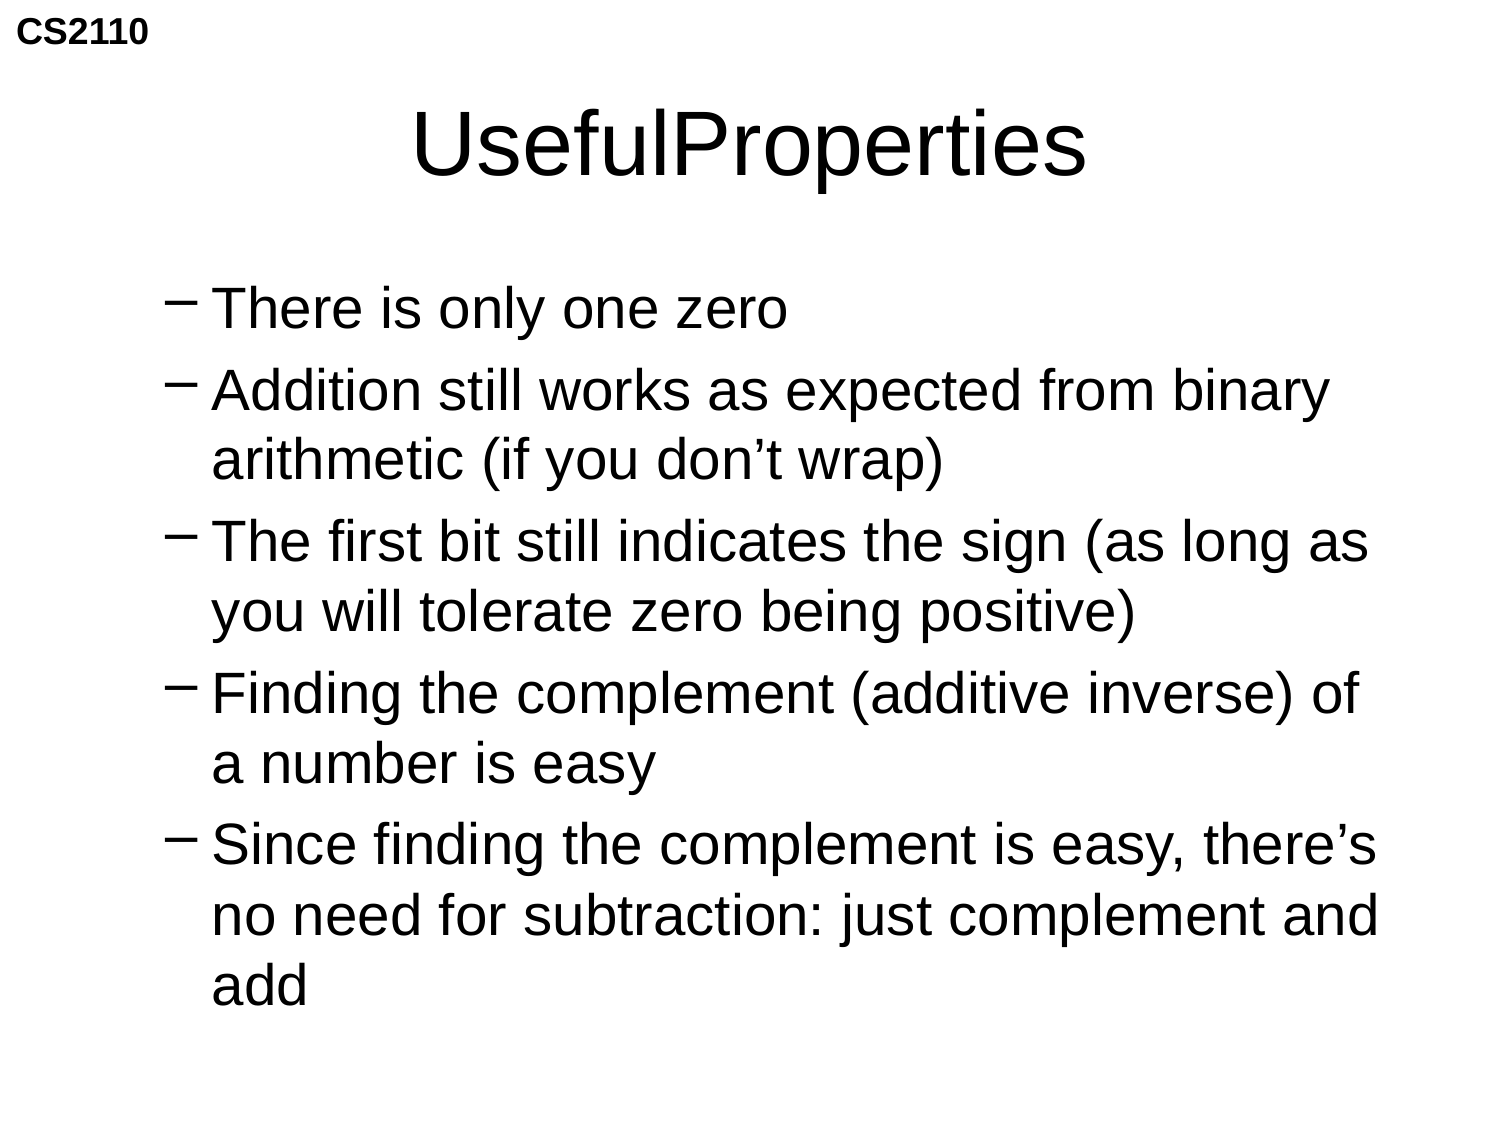

# UsefulProperties
There is only one zero
Addition still works as expected from binary arithmetic (if you don’t wrap)
The first bit still indicates the sign (as long as you will tolerate zero being positive)
Finding the complement (additive inverse) of a number is easy
Since finding the complement is easy, there’s no need for subtraction: just complement and add